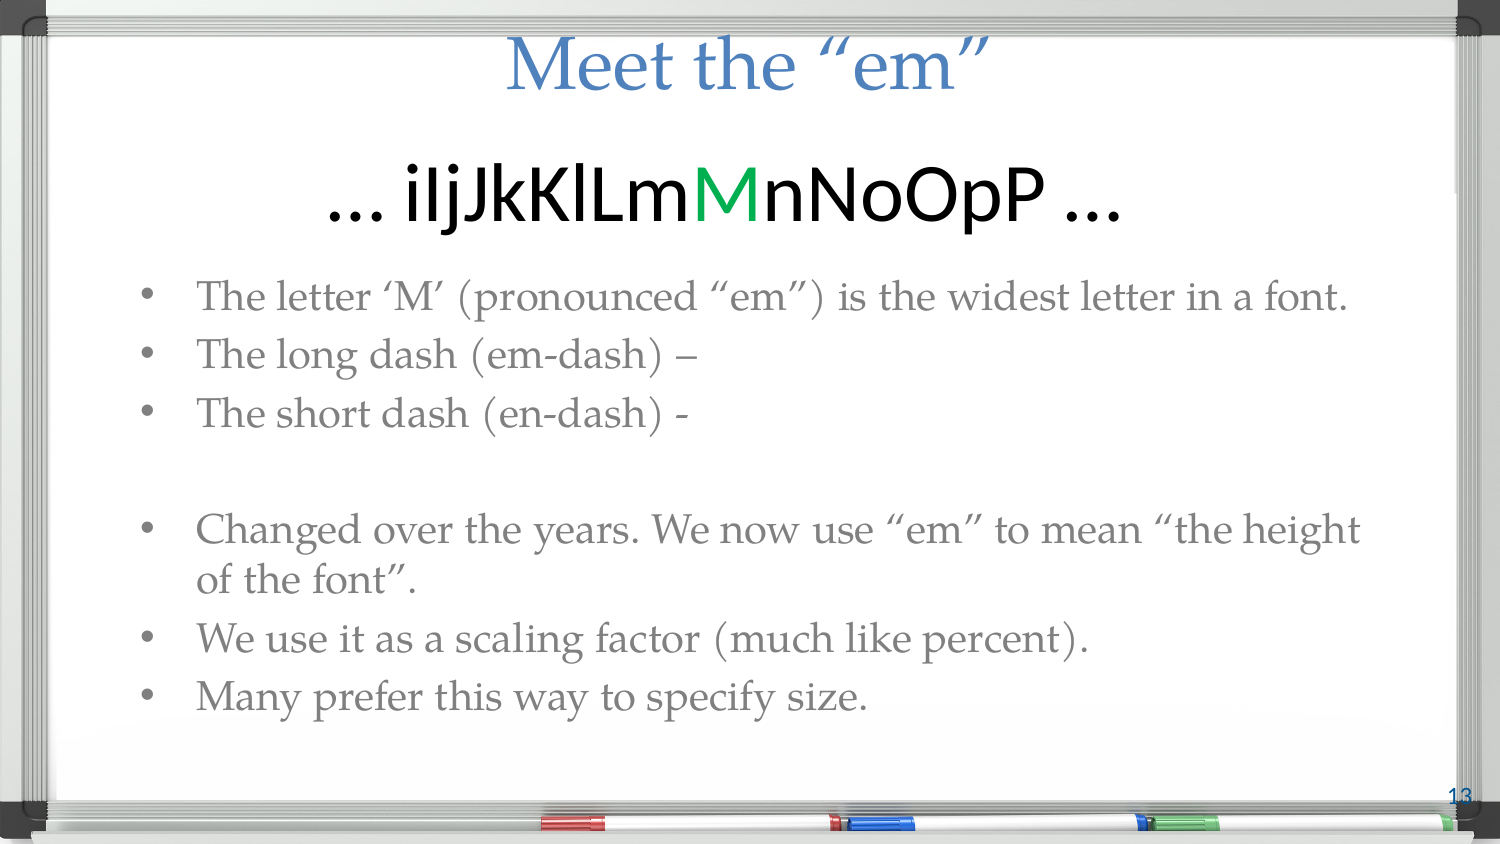

# Meet the “em”
… iIjJkKlLmMnNoOpP …
The letter ‘M’ (pronounced “em”) is the widest letter in a font.
The long dash (em-dash) –
The short dash (en-dash) -

Changed over the years. We now use “em” to mean “the height of the font”.
We use it as a scaling factor (much like percent).
Many prefer this way to specify size.

13